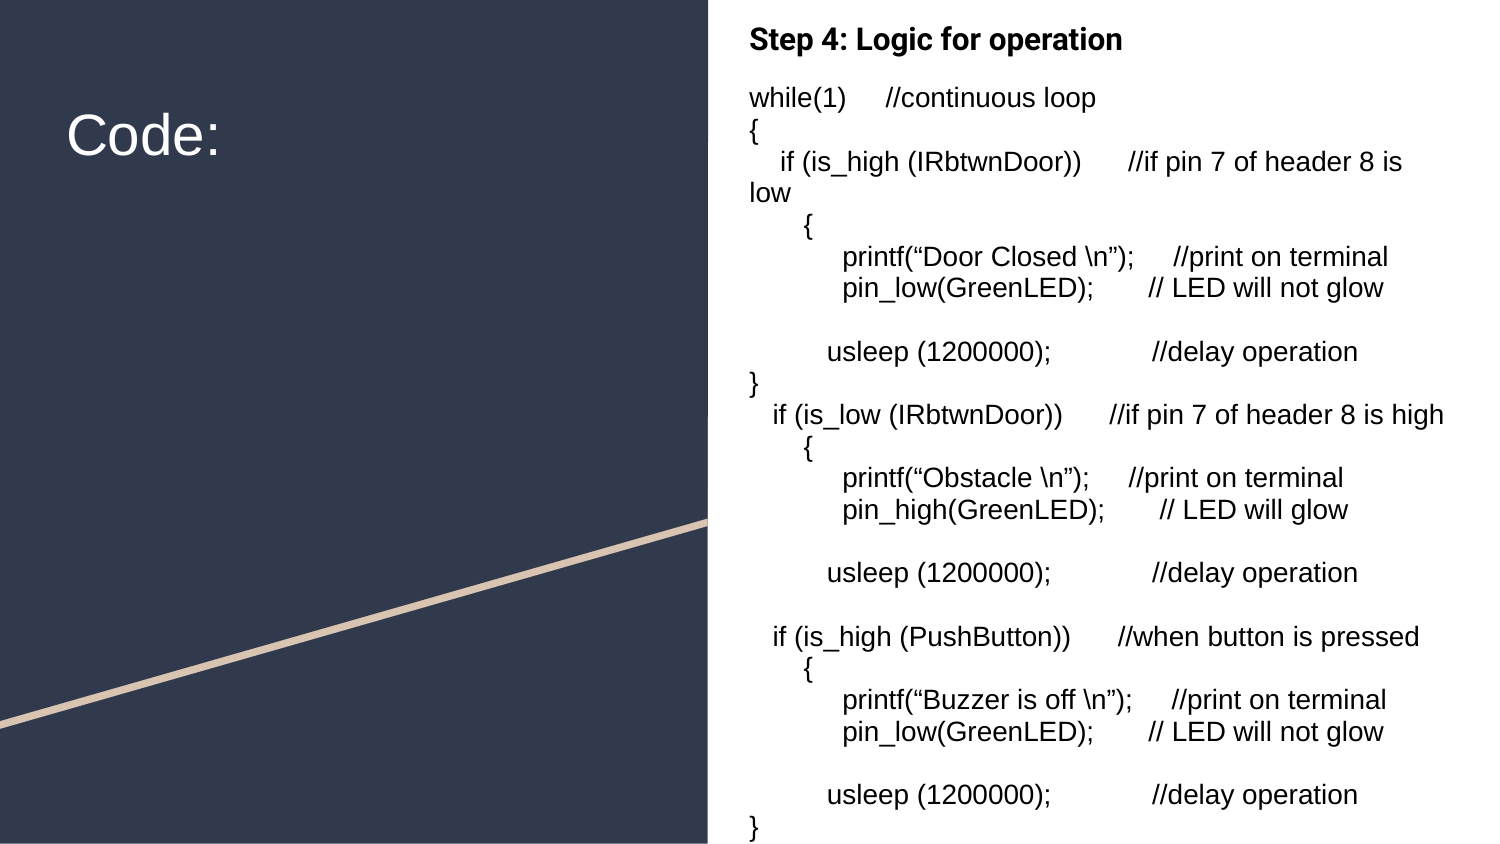

Step 4: Logic for operation
while(1)     //continuous loop
{
    if (is_high (IRbtwnDoor))      //if pin 7 of header 8 is low
       {
            printf(“Door Closed \n”);     //print on terminal
            pin_low(GreenLED);       // LED will not glow

          usleep (1200000);             //delay operation
}
   if (is_low (IRbtwnDoor))      //if pin 7 of header 8 is high
       {
            printf(“Obstacle \n”);     //print on terminal
            pin_high(GreenLED);       // LED will glow

          usleep (1200000);             //delay operation

   if (is_high (PushButton))      //when button is pressed
       {
            printf(“Buzzer is off \n”);     //print on terminal
            pin_low(GreenLED);       // LED will not glow

          usleep (1200000);             //delay operation
}
}

# Code: